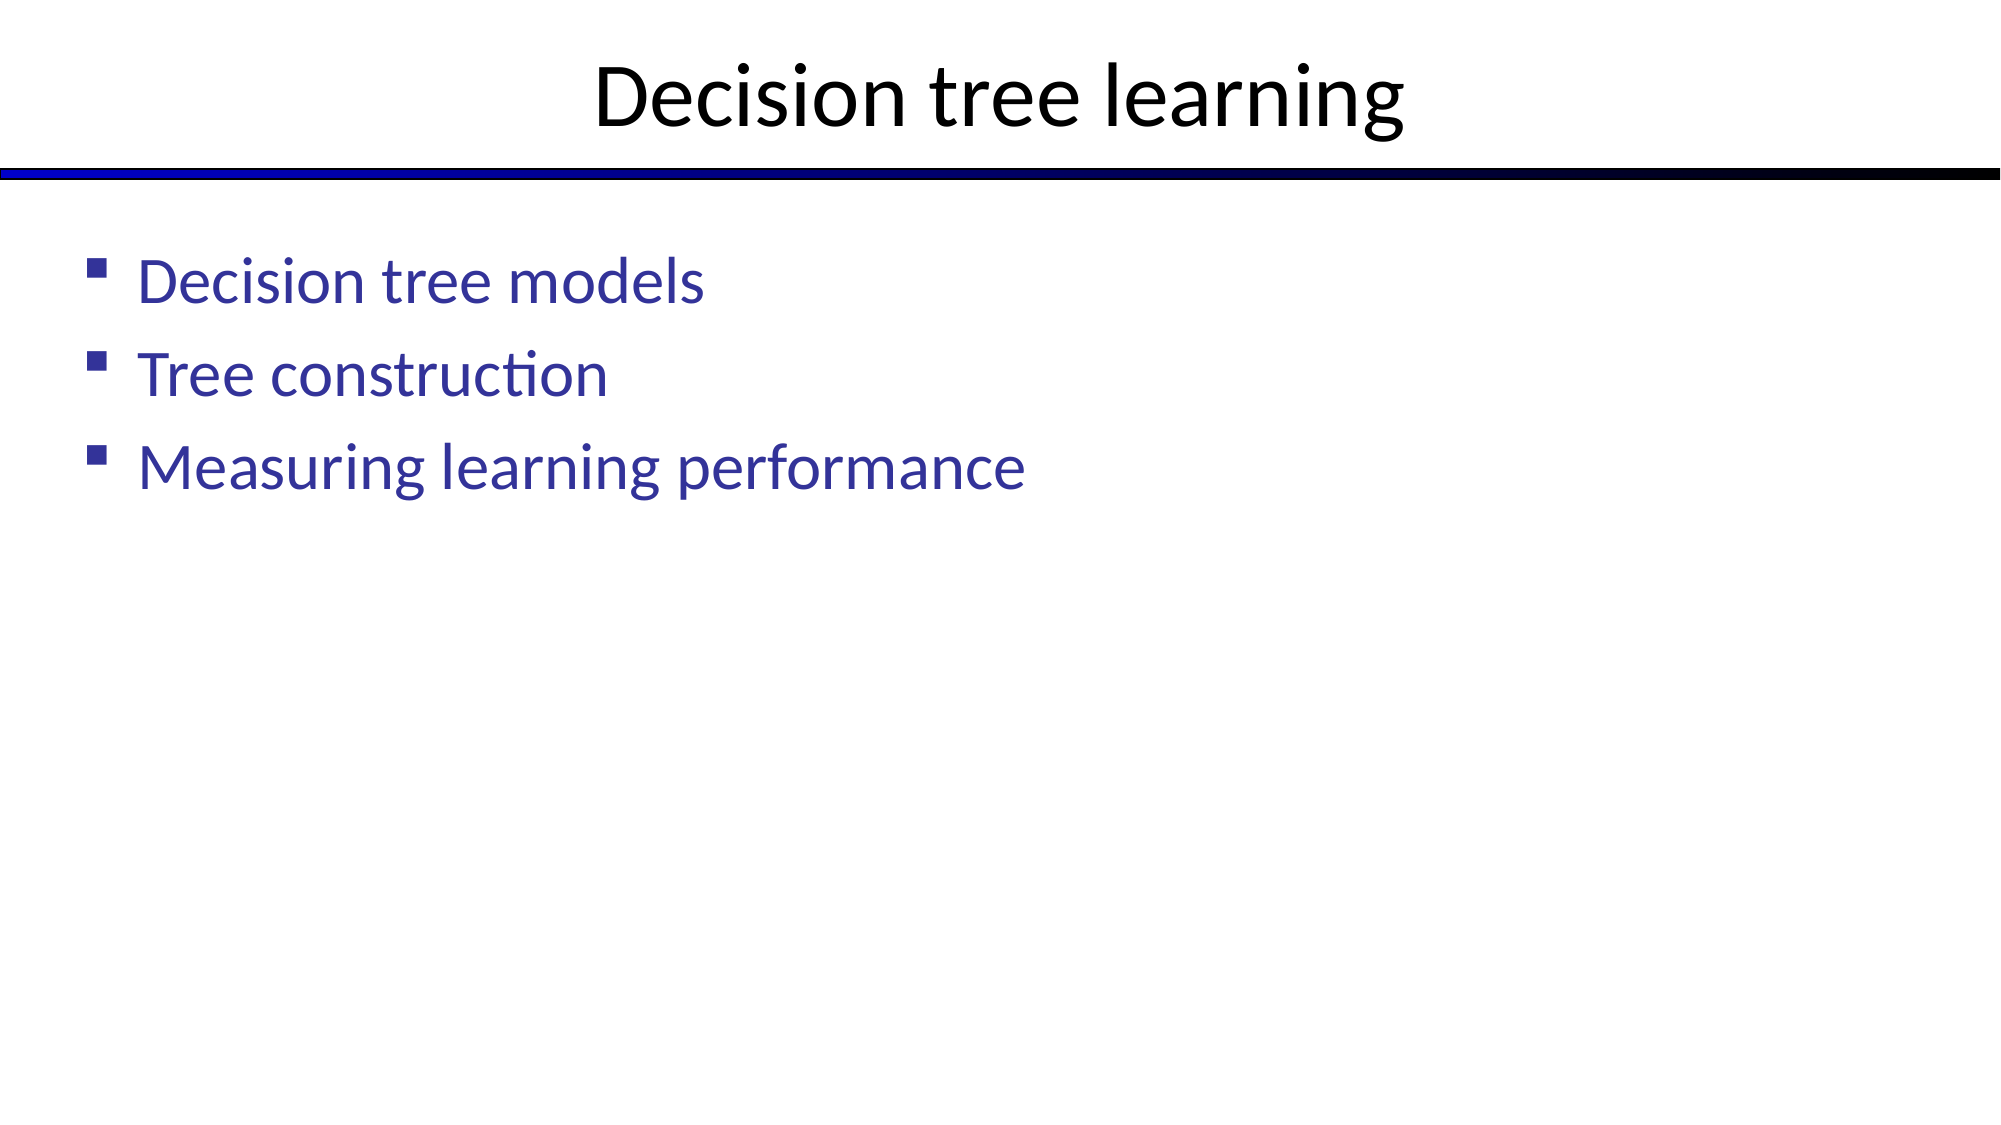

# Decision tree learning
Decision tree models
Tree construction
Measuring learning performance